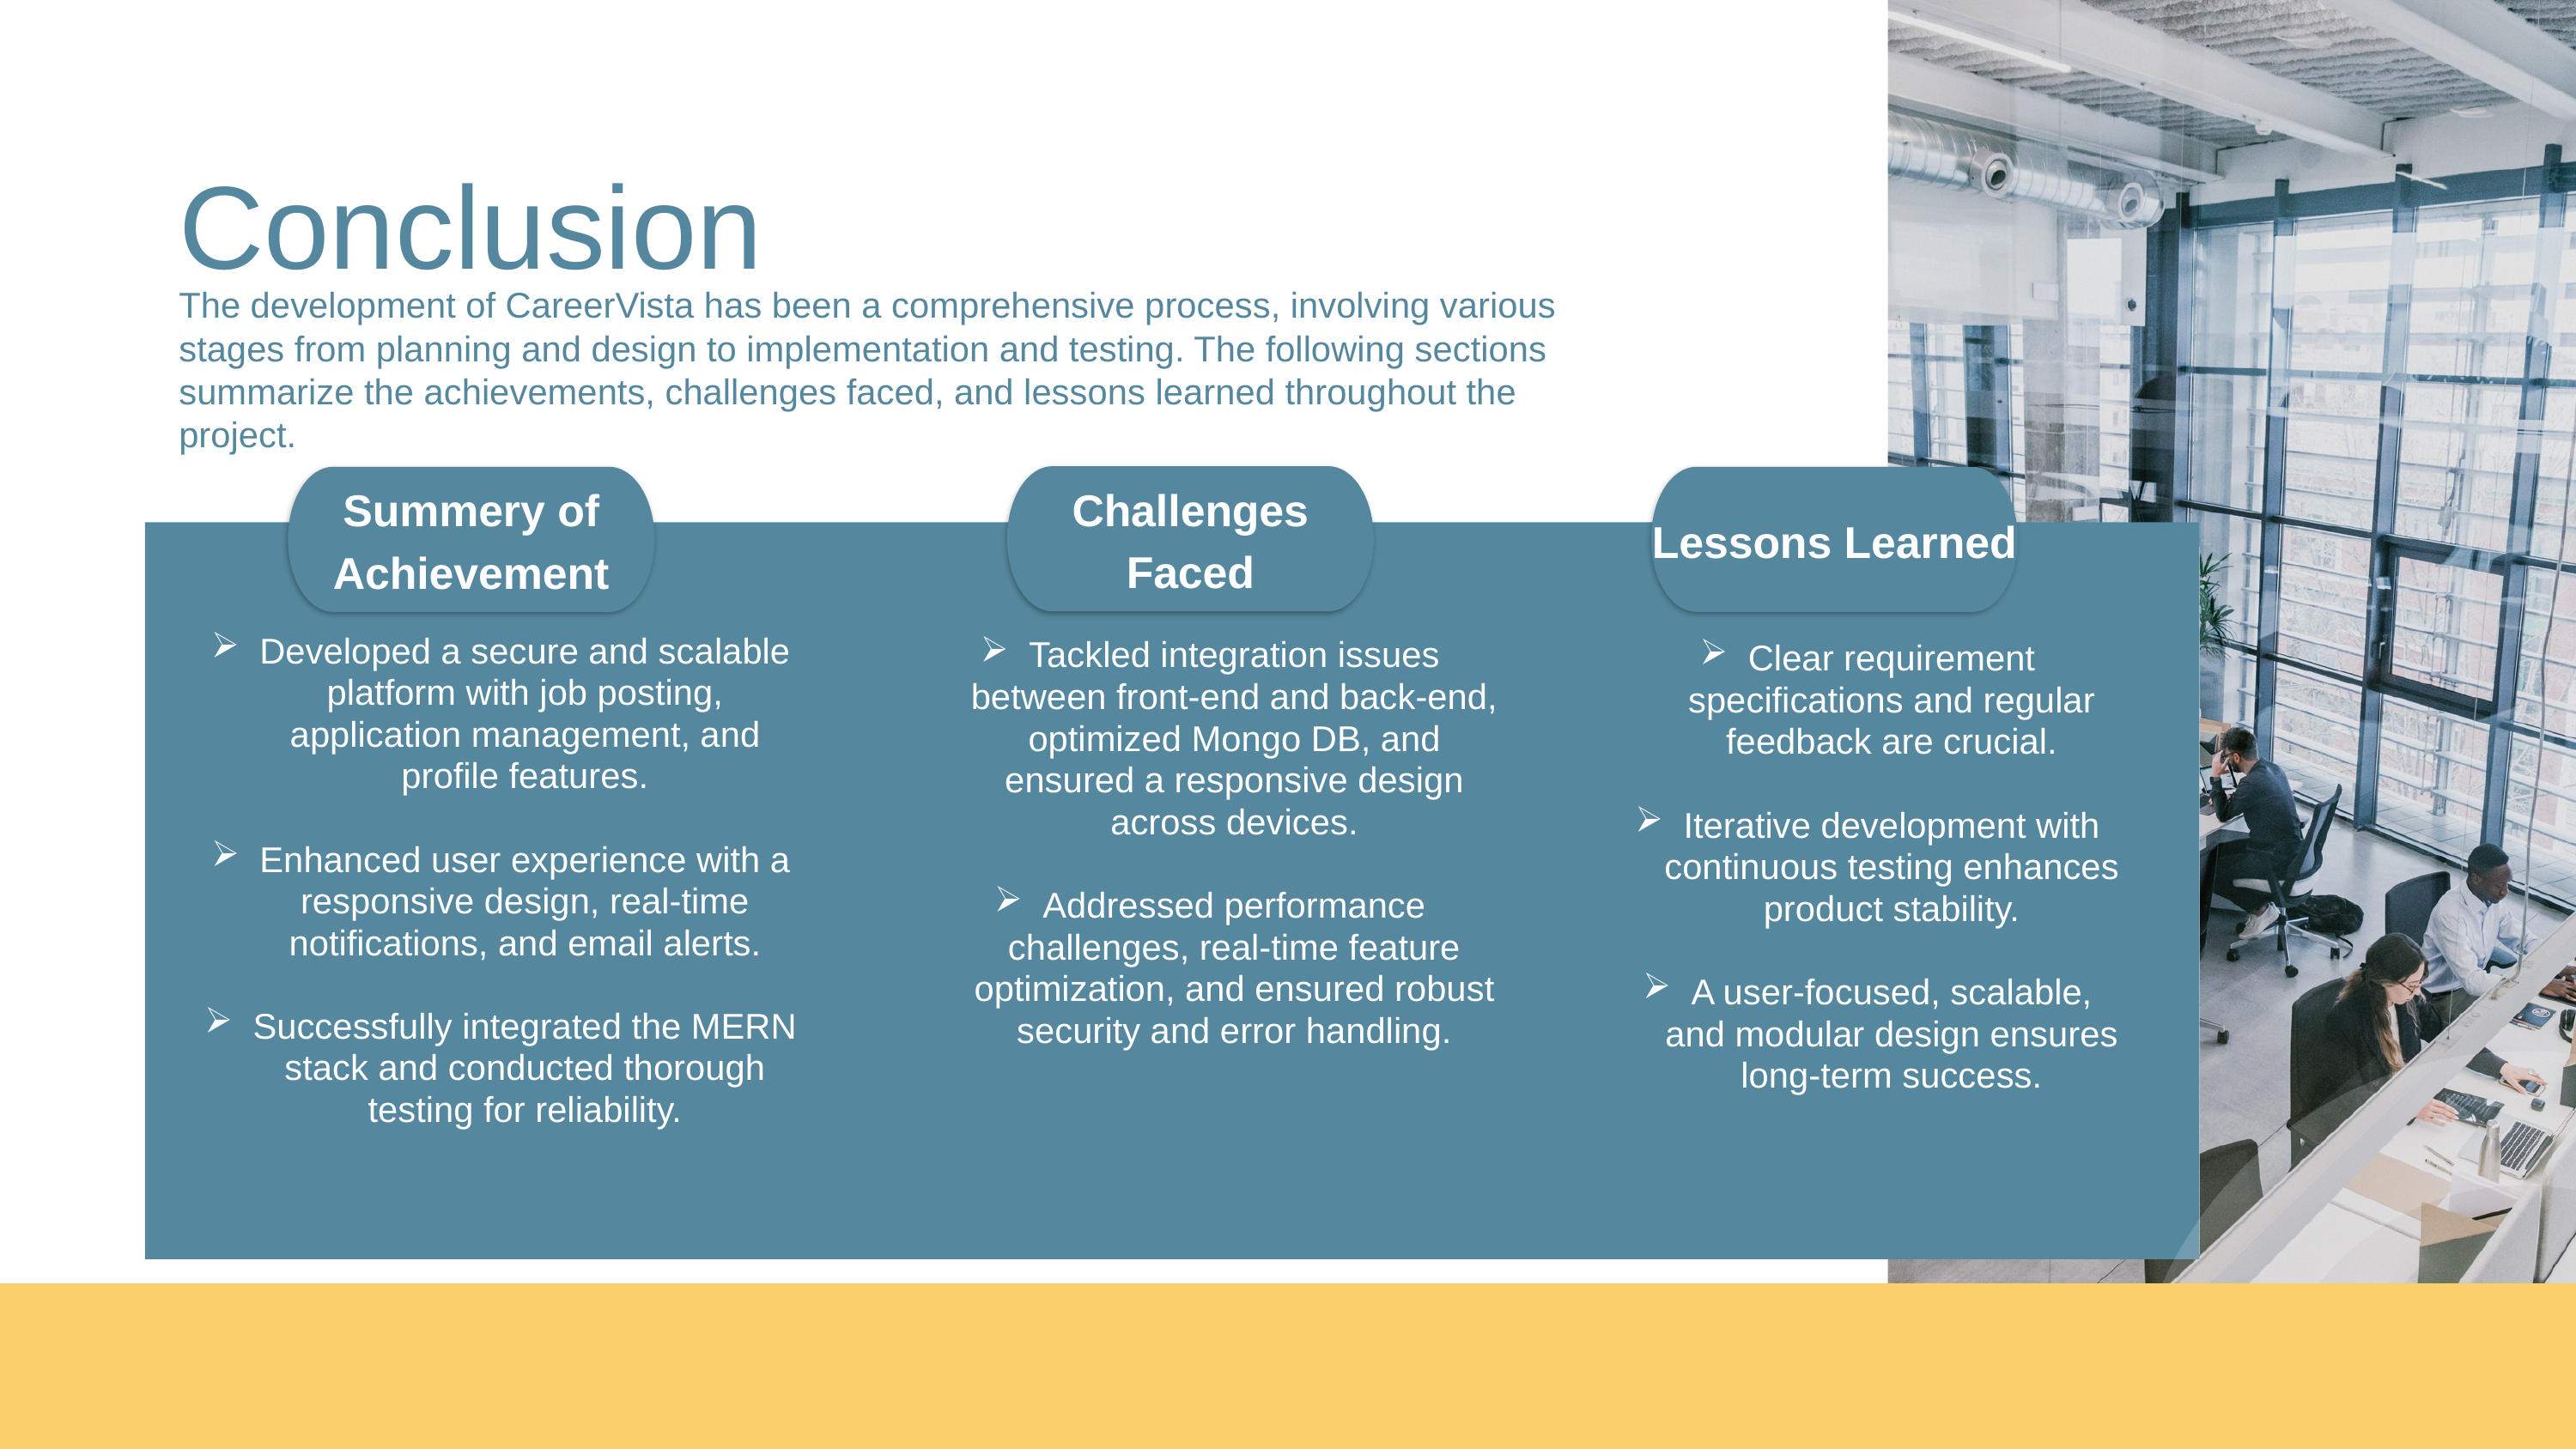

Conclusion
The development of CareerVista has been a comprehensive process, involving various stages from planning and design to implementation and testing. The following sections summarize the achievements, challenges faced, and lessons learned throughout the project.

Challenges Faced

Summery of Achievement

Lessons Learned

Developed a secure and scalable platform with job posting, application management, and profile features.

Enhanced user experience with a responsive design, real-time notifications, and email alerts.

Successfully integrated the MERN stack and conducted thorough testing for reliability.
Tackled integration issues between front-end and back-end, optimized Mongo DB, and ensured a responsive design across devices.

Addressed performance challenges, real-time feature optimization, and ensured robust security and error handling.
Clear requirement specifications and regular feedback are crucial.

Iterative development with continuous testing enhances product stability.

A user-focused, scalable, and modular design ensures long-term success.